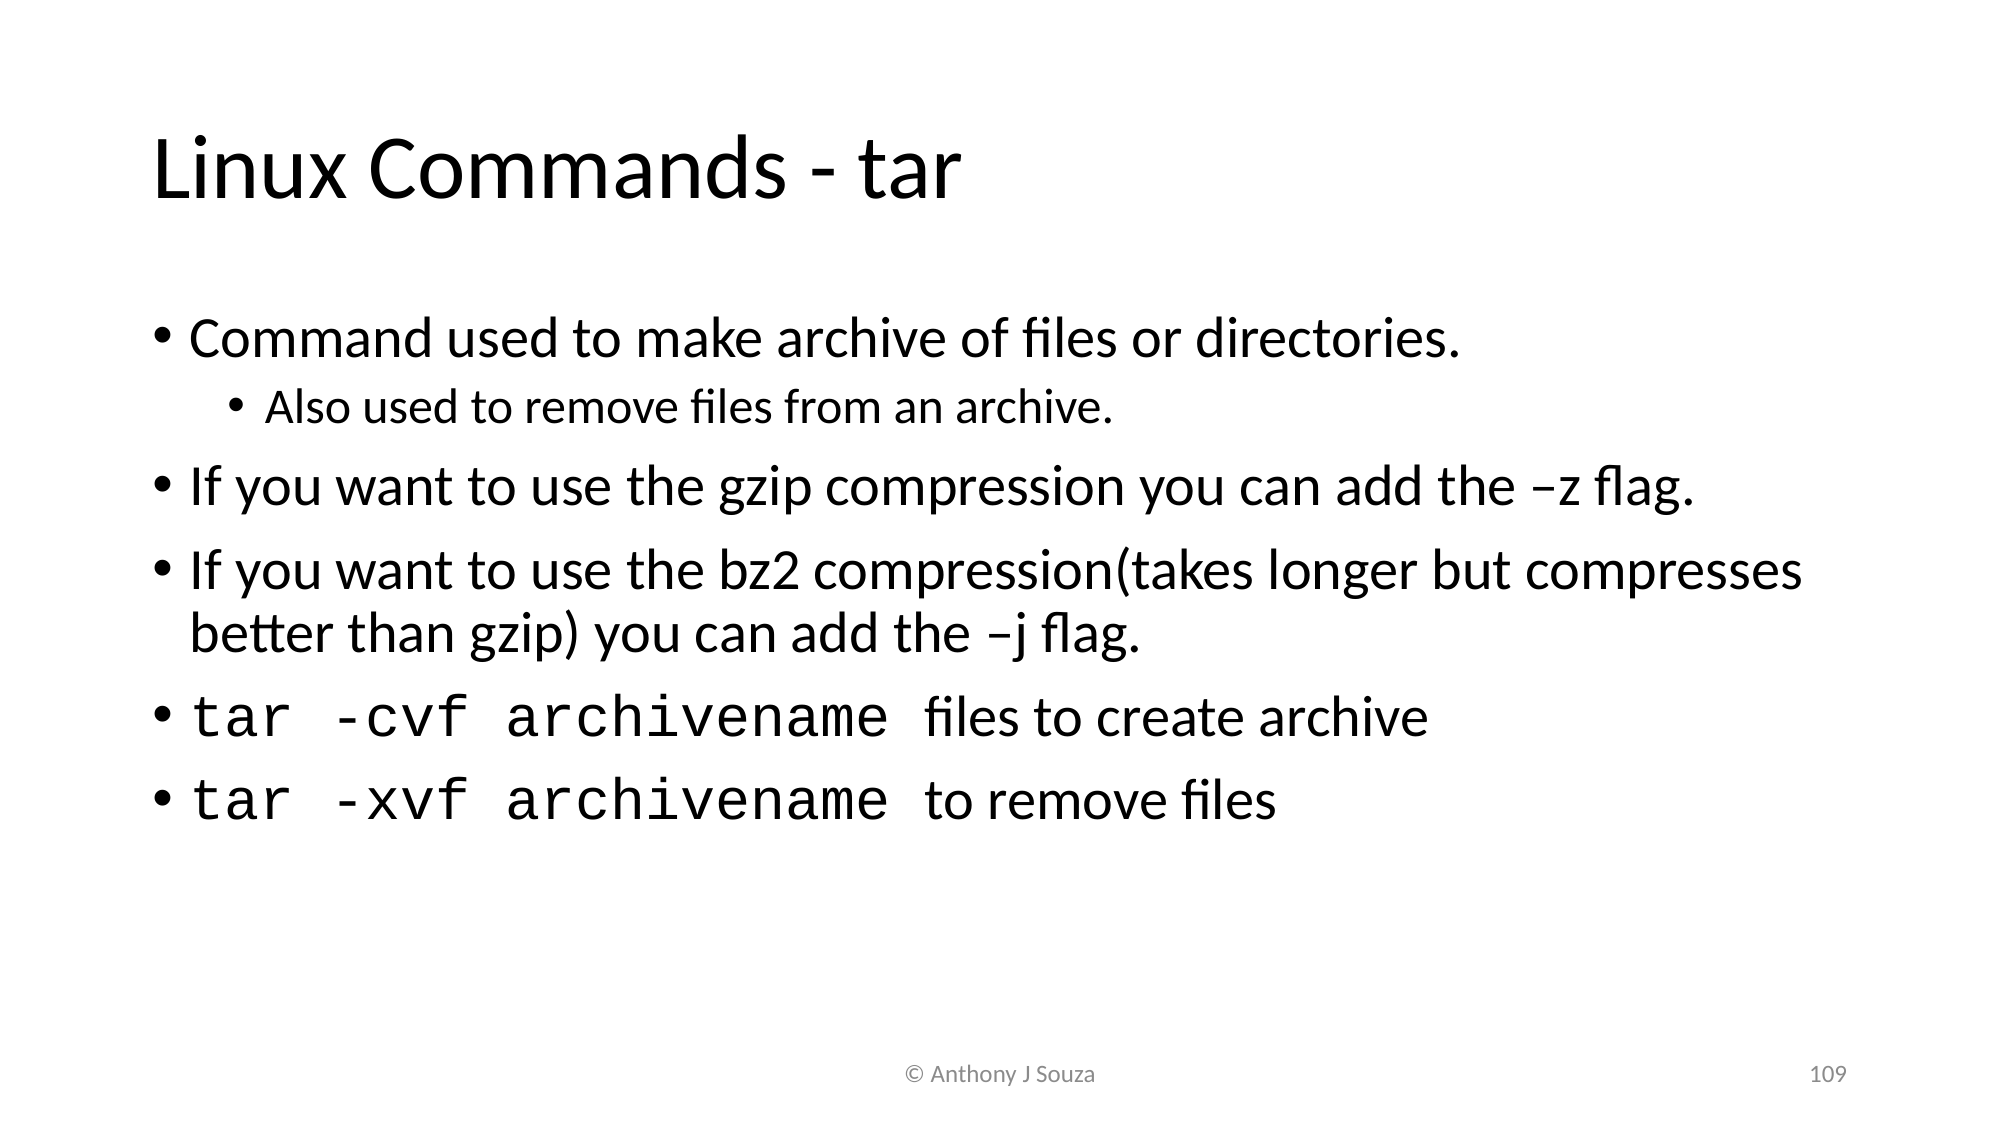

# Linux Commands - tar
Command used to make archive of files or directories.
Also used to remove files from an archive.
If you want to use the gzip compression you can add the –z flag.
If you want to use the bz2 compression(takes longer but compresses better than gzip) you can add the –j flag.
tar -cvf archivename files to create archive
tar -xvf archivename to remove files
© Anthony J Souza
109